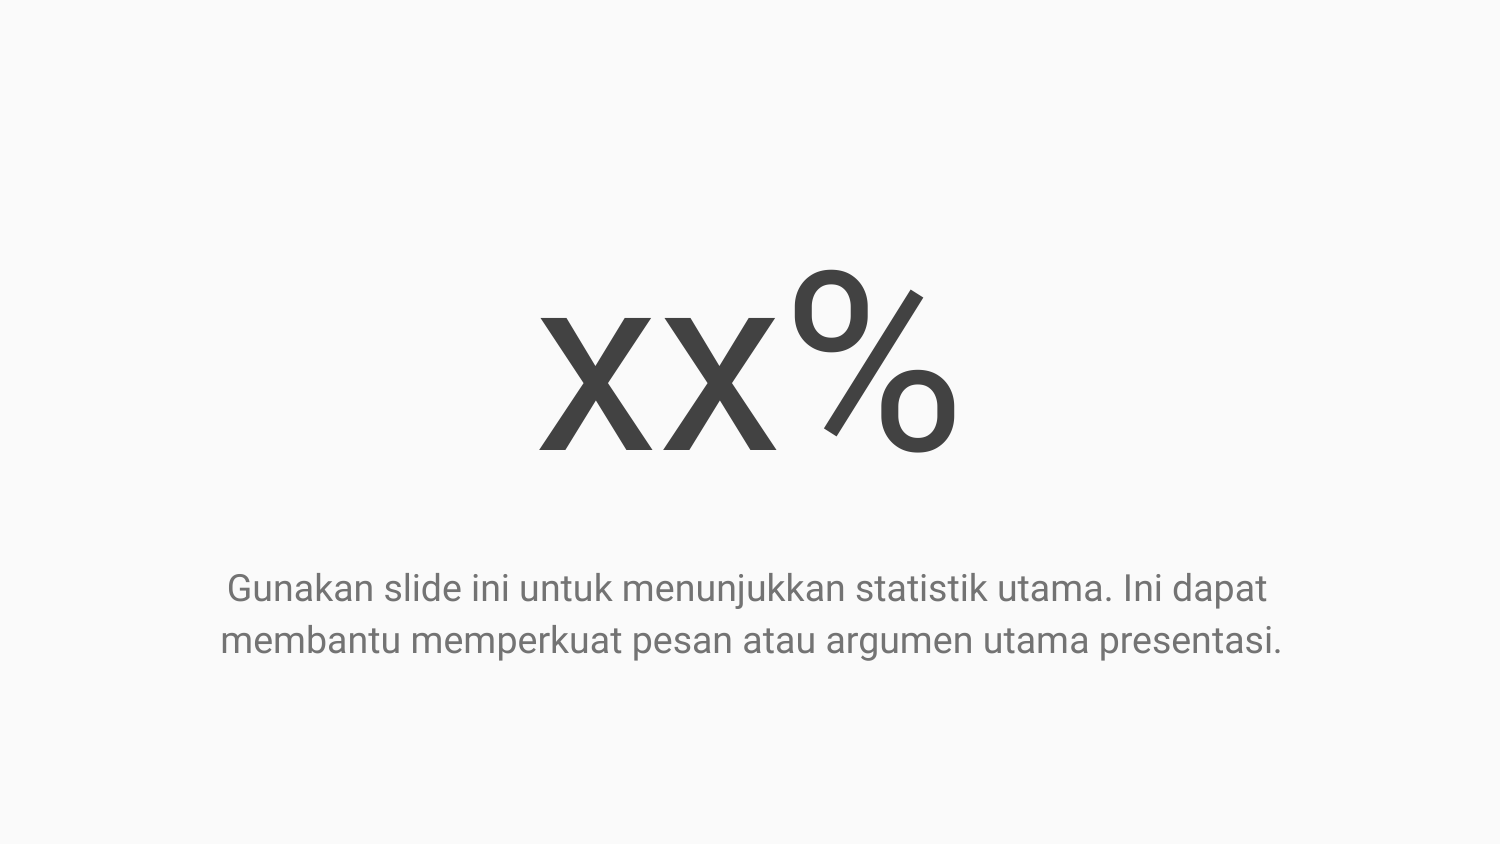

# xx%
Gunakan slide ini untuk menunjukkan statistik utama. Ini dapat
membantu memperkuat pesan atau argumen utama presentasi.